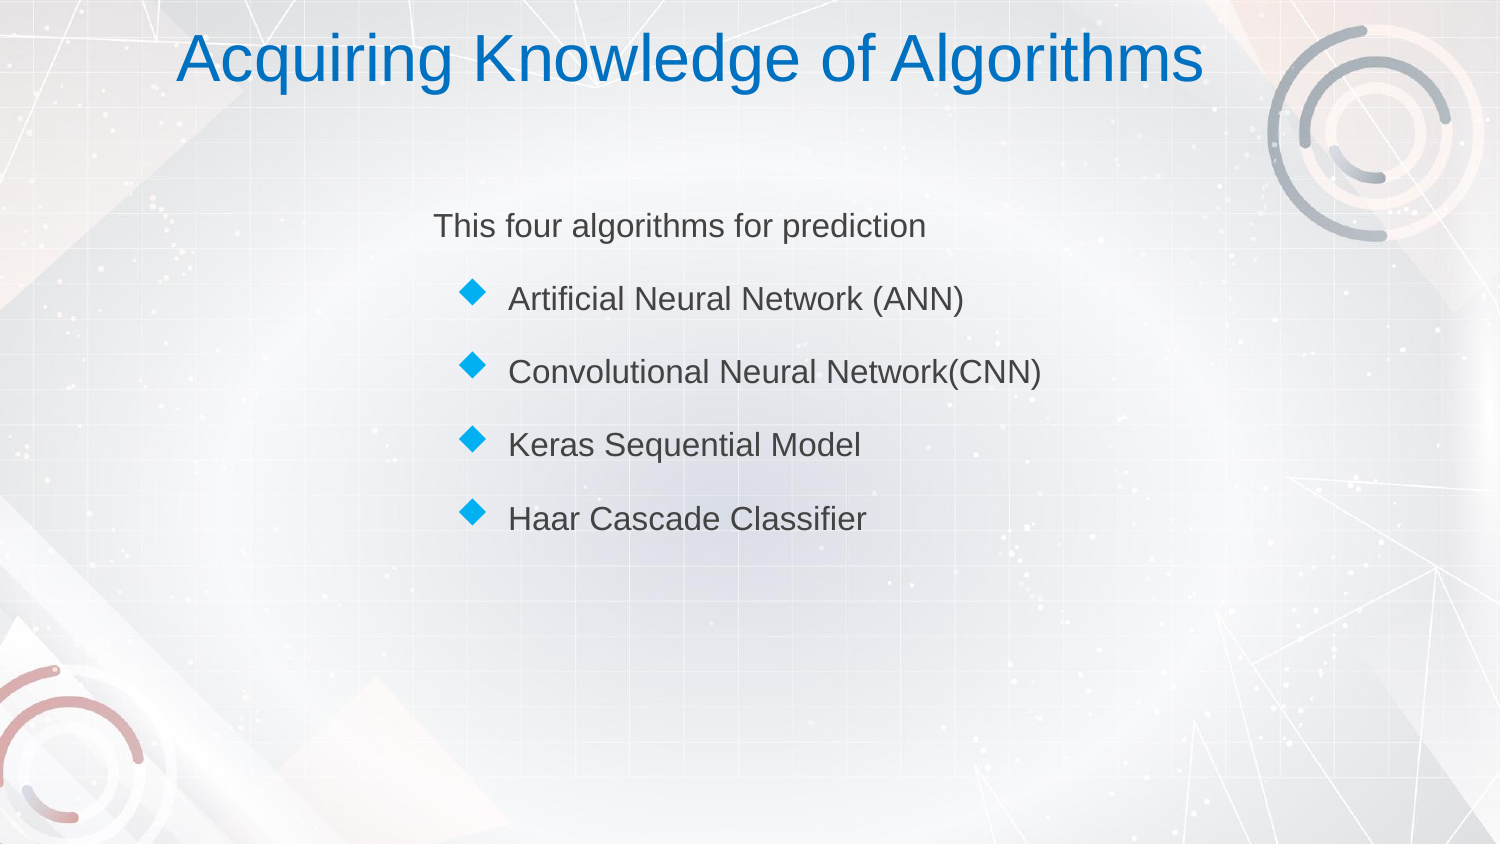

# Acquiring Knowledge of Algorithms
This four algorithms for prediction
Artificial Neural Network (ANN)
Convolutional Neural Network(CNN)
Keras Sequential Model
Haar Cascade Classifier